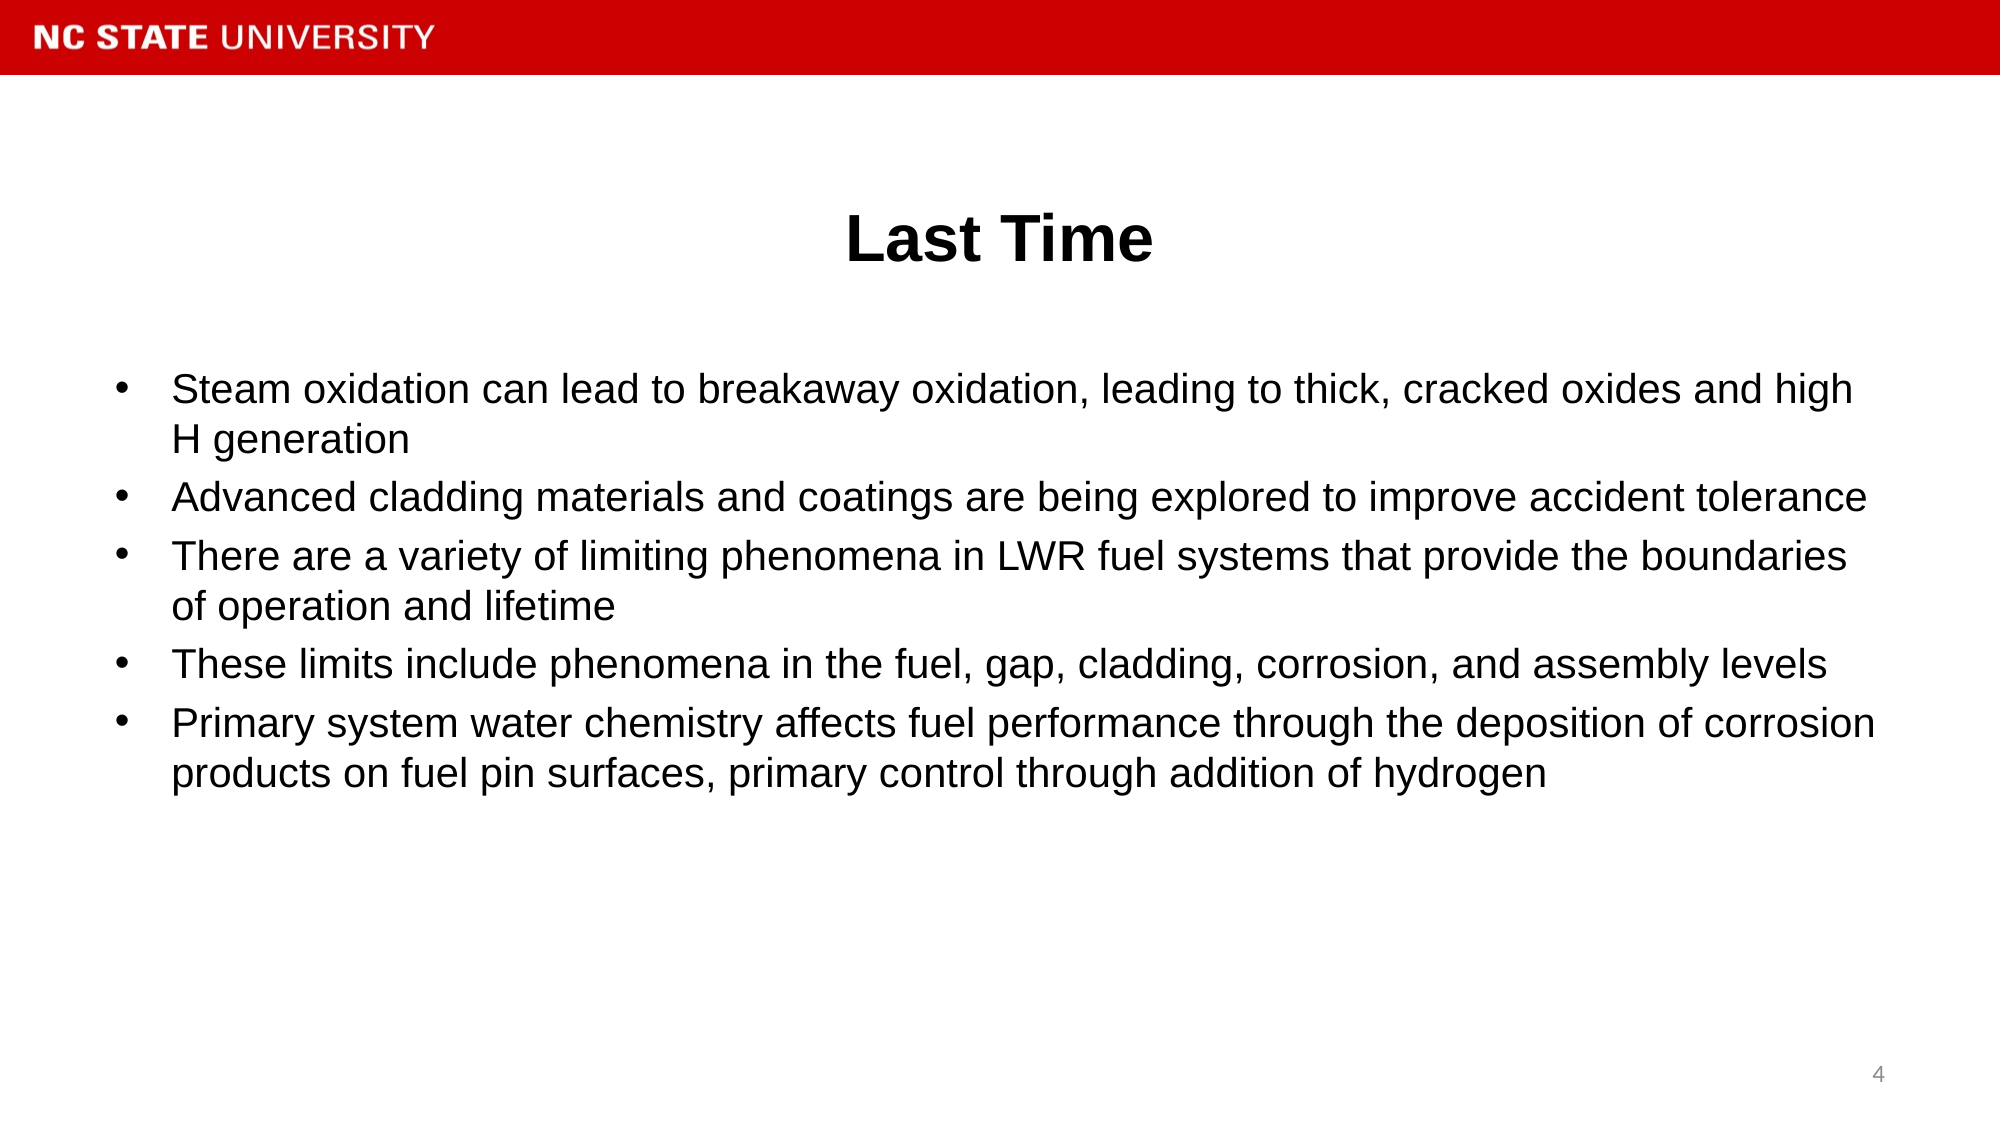

# Last Time
Steam oxidation can lead to breakaway oxidation, leading to thick, cracked oxides and high H generation
Advanced cladding materials and coatings are being explored to improve accident tolerance
There are a variety of limiting phenomena in LWR fuel systems that provide the boundaries of operation and lifetime
These limits include phenomena in the fuel, gap, cladding, corrosion, and assembly levels
Primary system water chemistry affects fuel performance through the deposition of corrosion products on fuel pin surfaces, primary control through addition of hydrogen
4